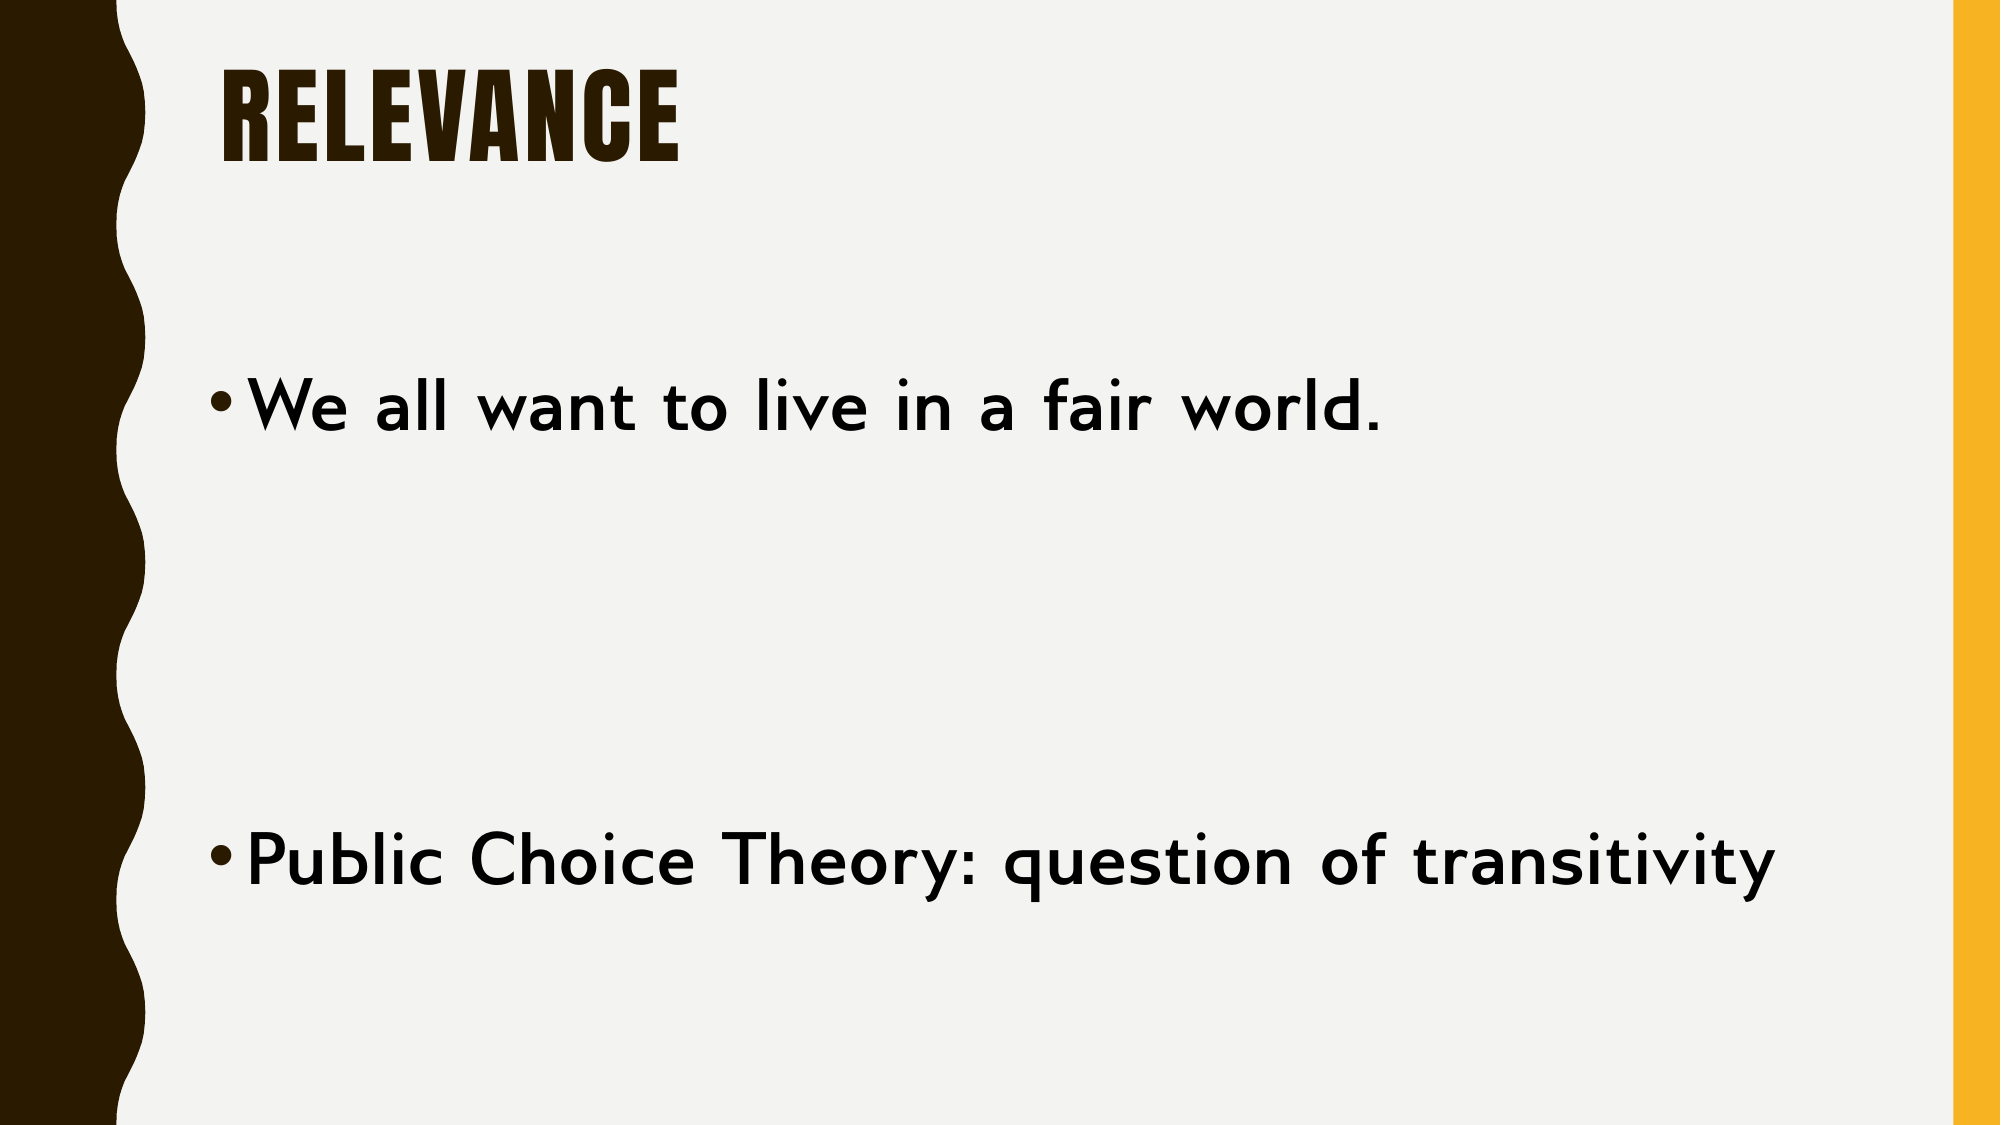

# Relevance
We all want to live in a fair world.

Public Choice Theory: question of transitivity